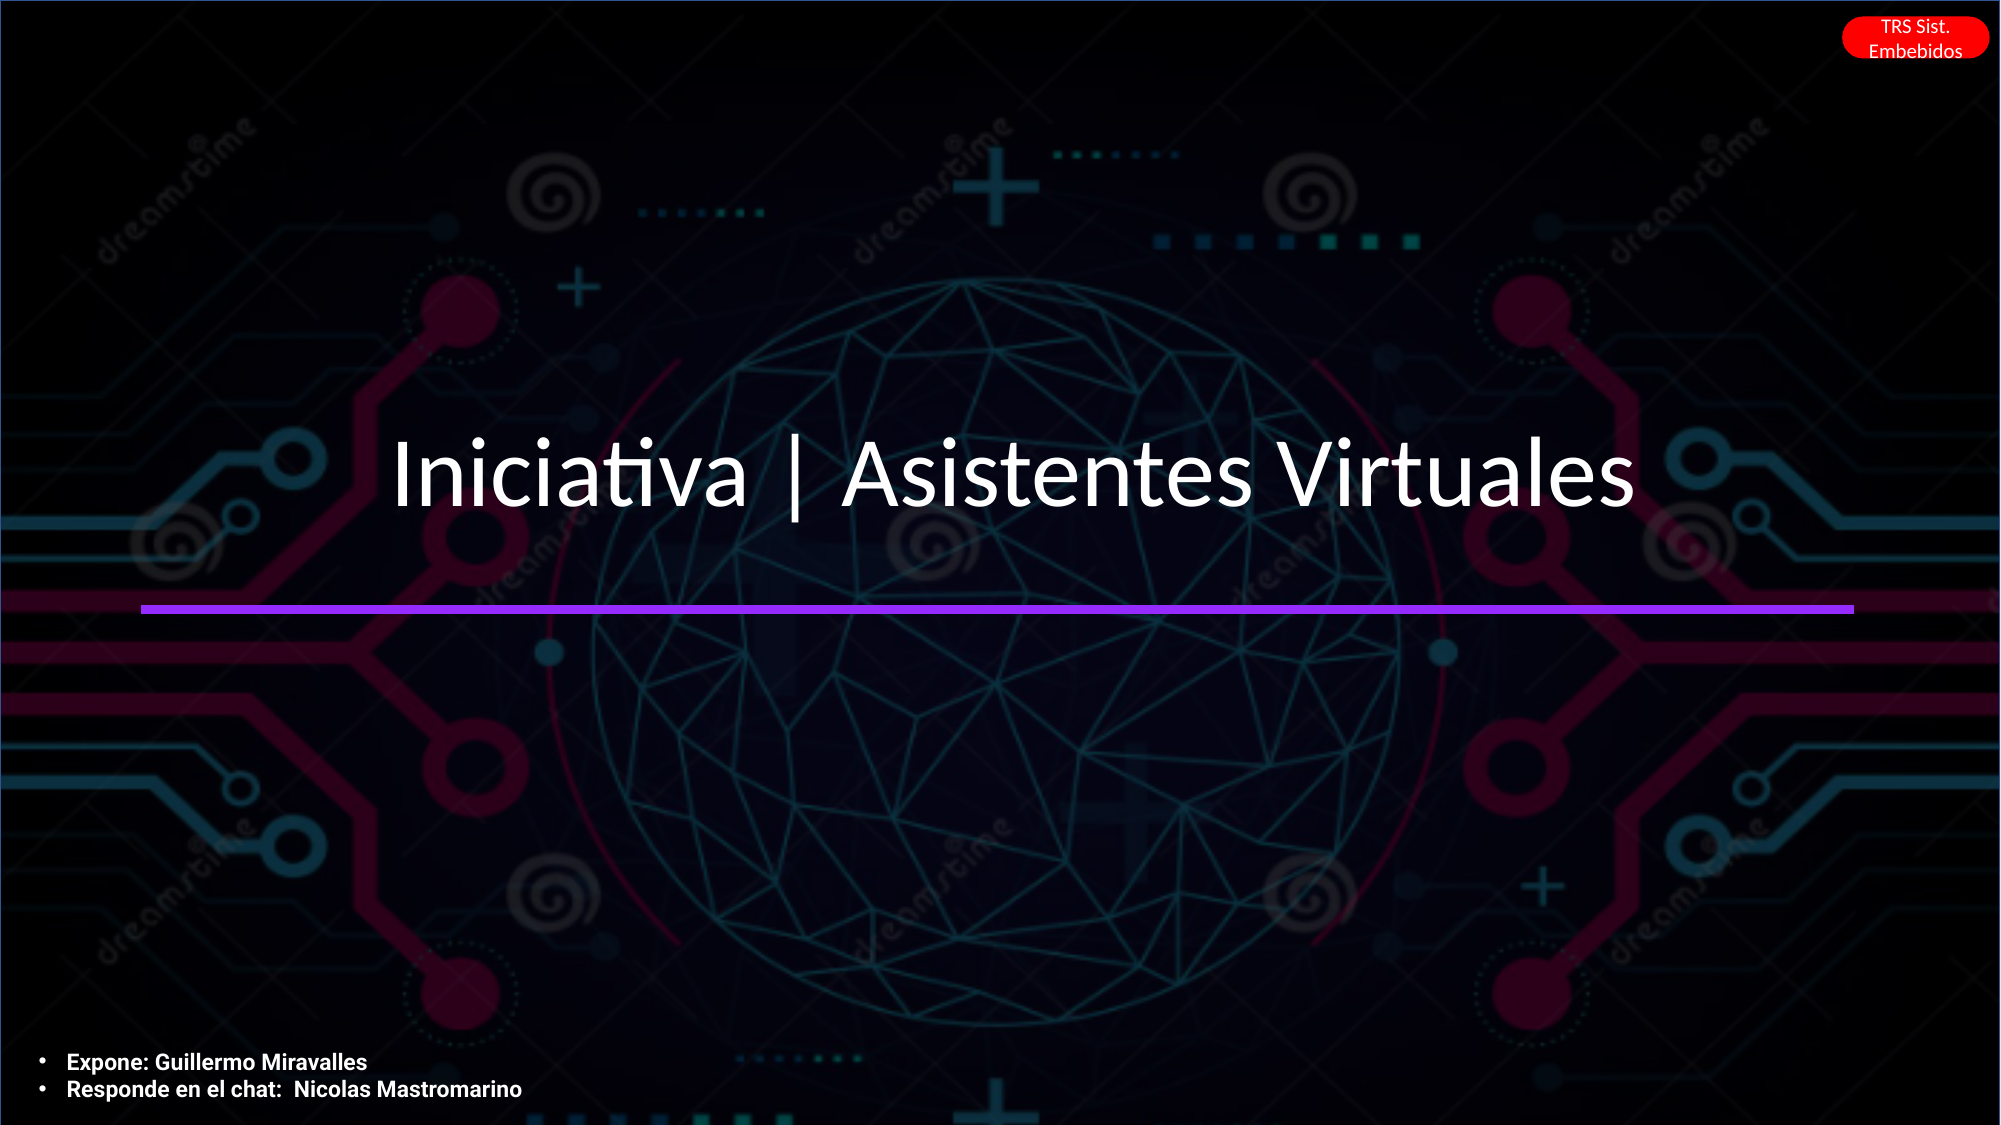

TRS Sist. Embebidos
# Iniciativa | Asistentes Virtuales
Expone: Guillermo Miravalles
Responde en el chat:  Nicolas Mastromarino